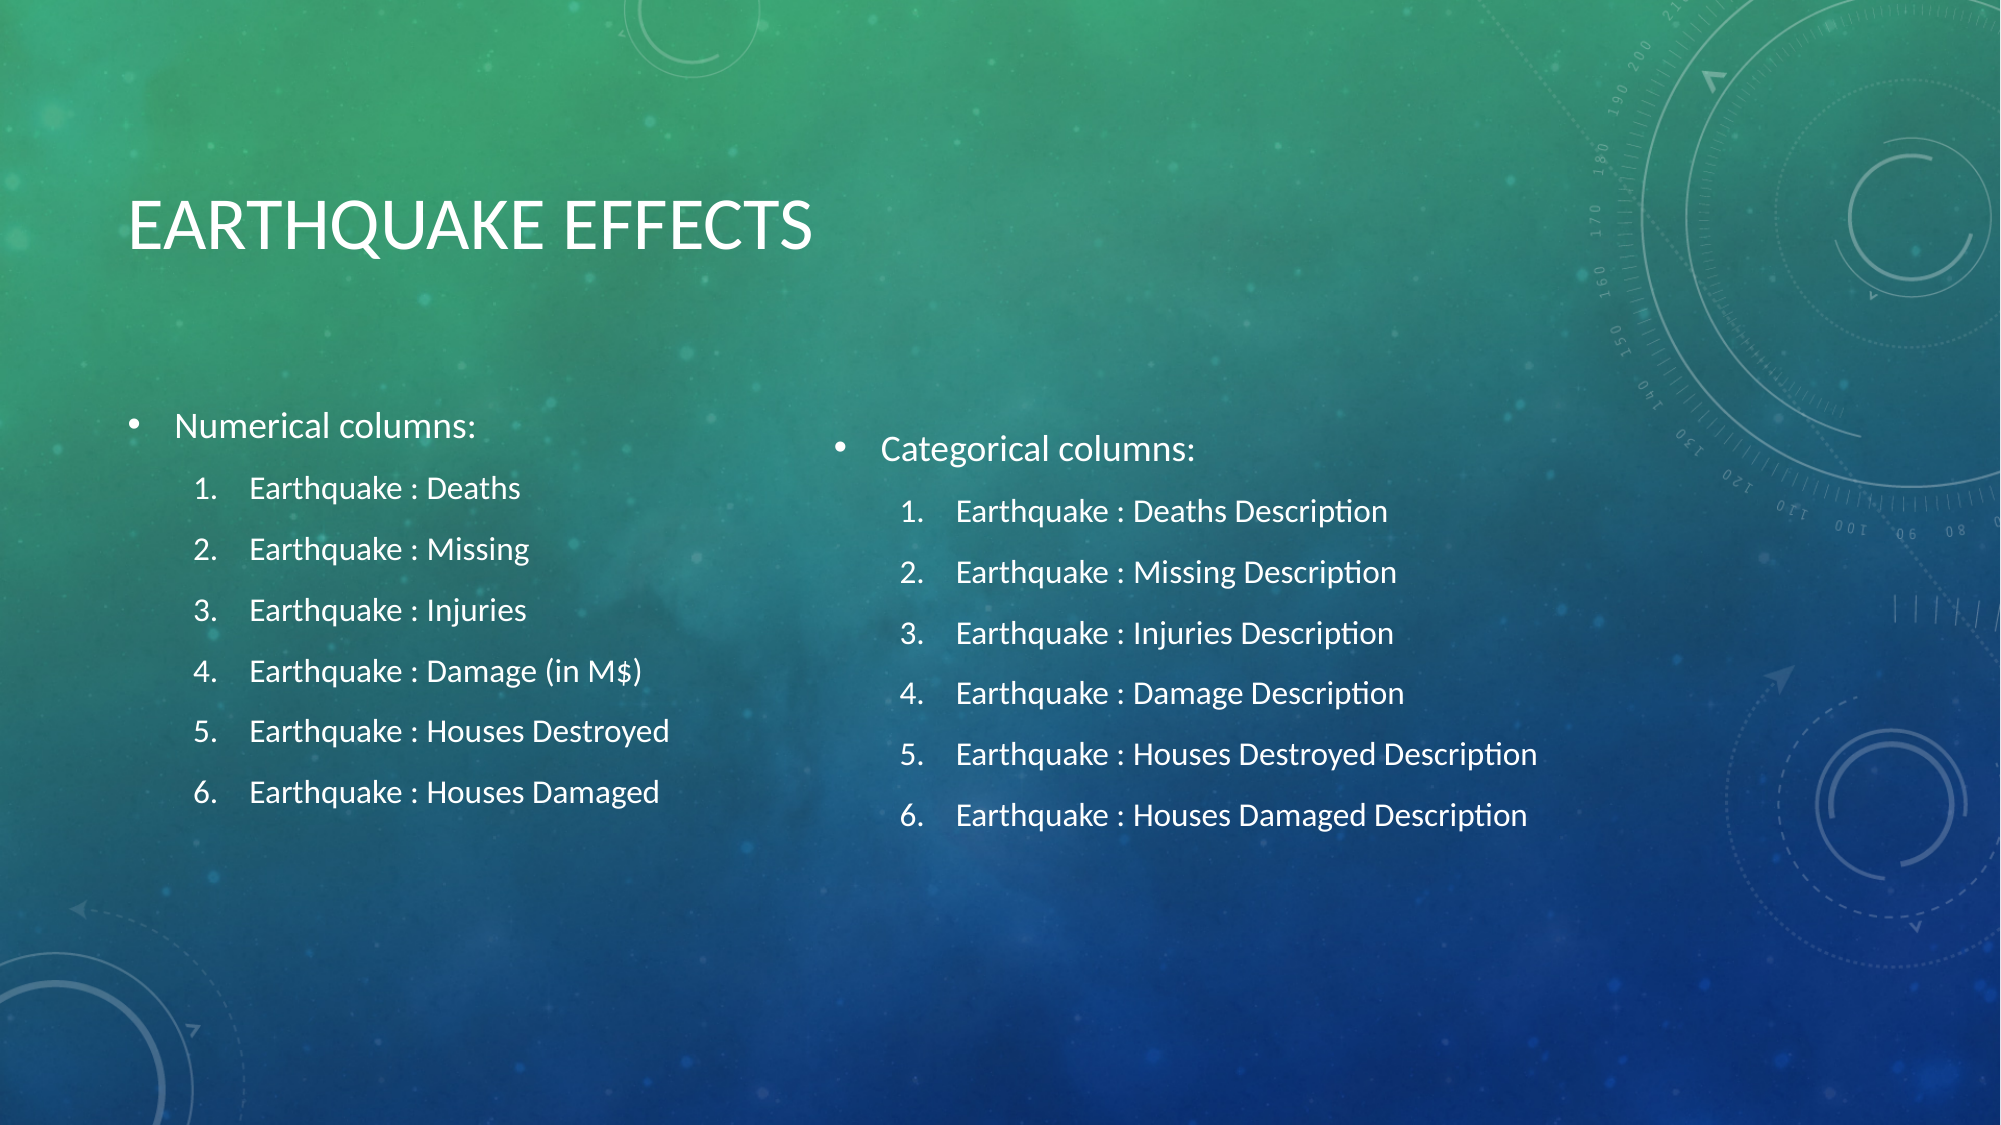

# Earthquake effects
Numerical columns:
Earthquake : Deaths
Earthquake : Missing
Earthquake : Injuries
Earthquake : Damage (in M$)
Earthquake : Houses Destroyed
Earthquake : Houses Damaged

Categorical columns:
Earthquake : Deaths Description
Earthquake : Missing Description
Earthquake : Injuries Description
Earthquake : Damage Description
Earthquake : Houses Destroyed Description
Earthquake : Houses Damaged Description